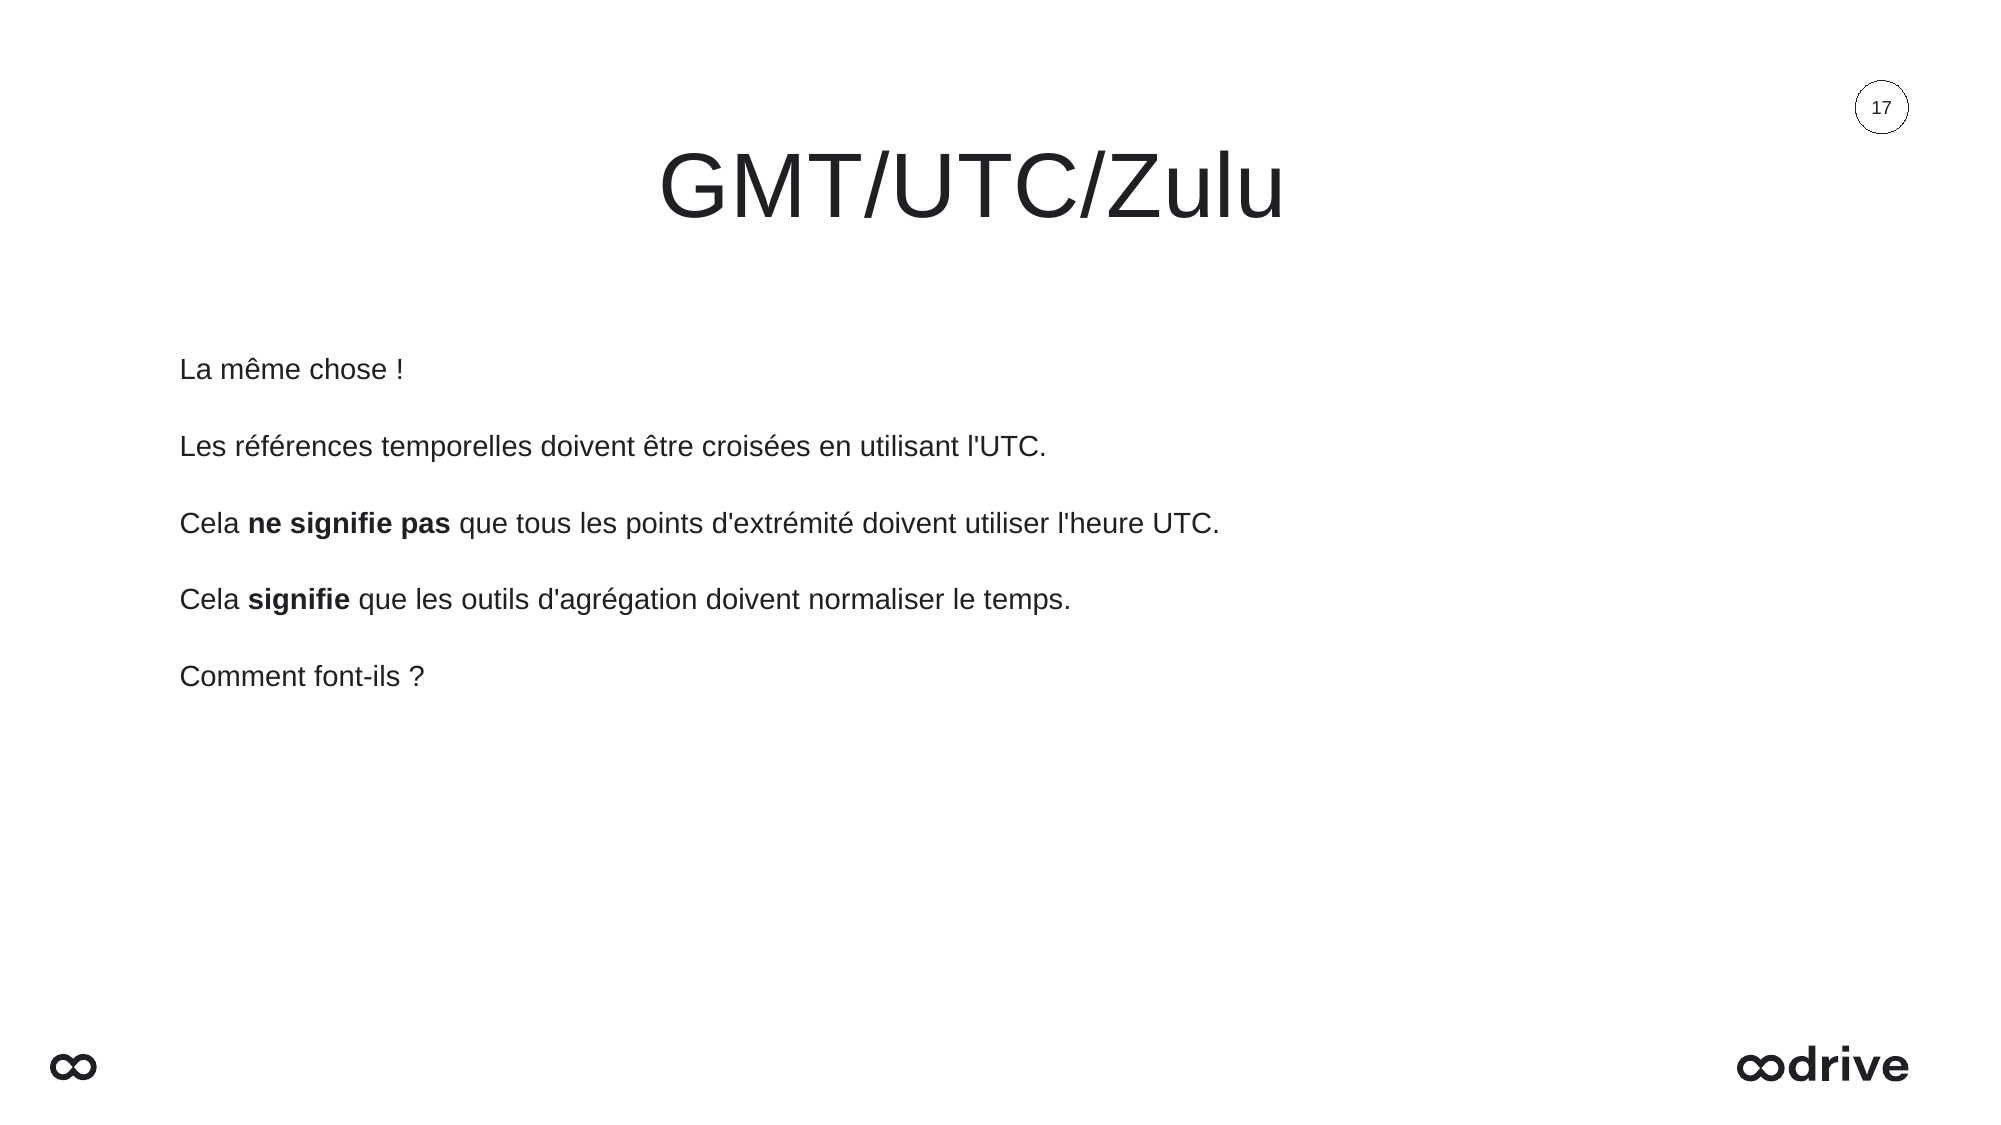

17
# GMT/UTC/Zulu
La même chose !

Les références temporelles doivent être croisées en utilisant l'UTC.

Cela ne signifie pas que tous les points d'extrémité doivent utiliser l'heure UTC.

Cela signifie que les outils d'agrégation doivent normaliser le temps.

Comment font-ils ?